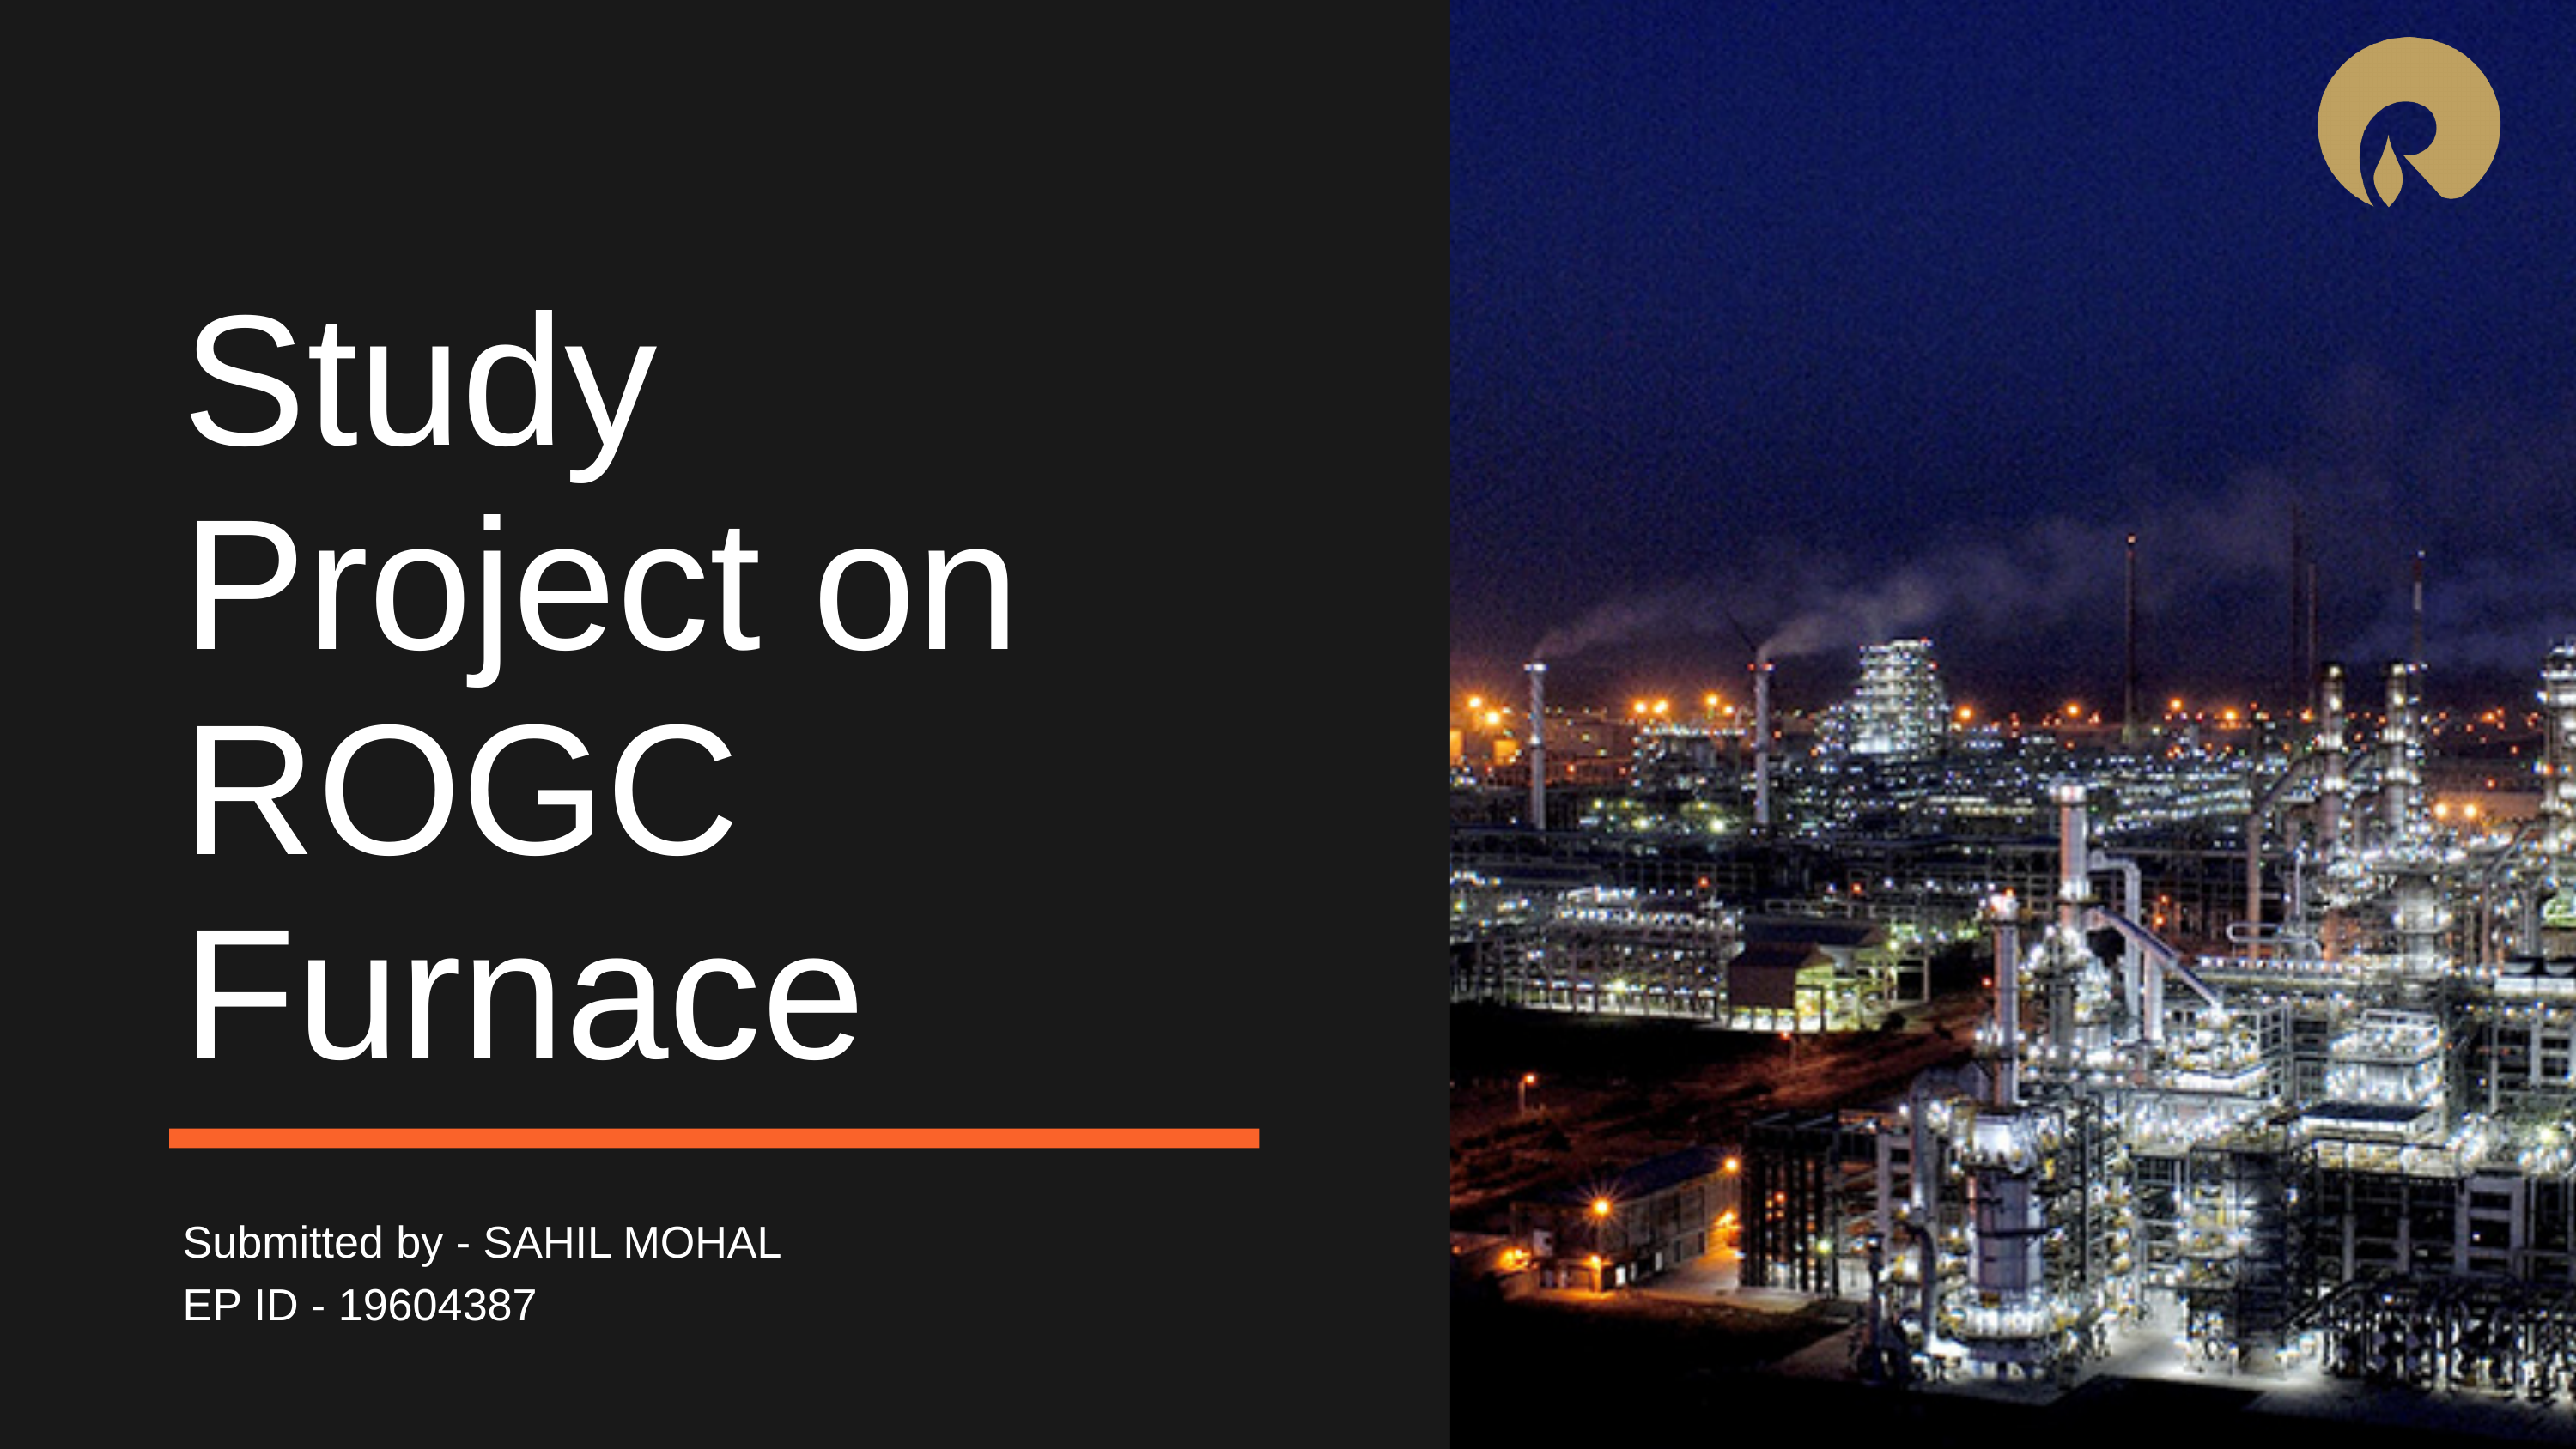

Study Project on ROGC Furnace

Submitted by - SAHIL MOHAL
EP ID - 19604387